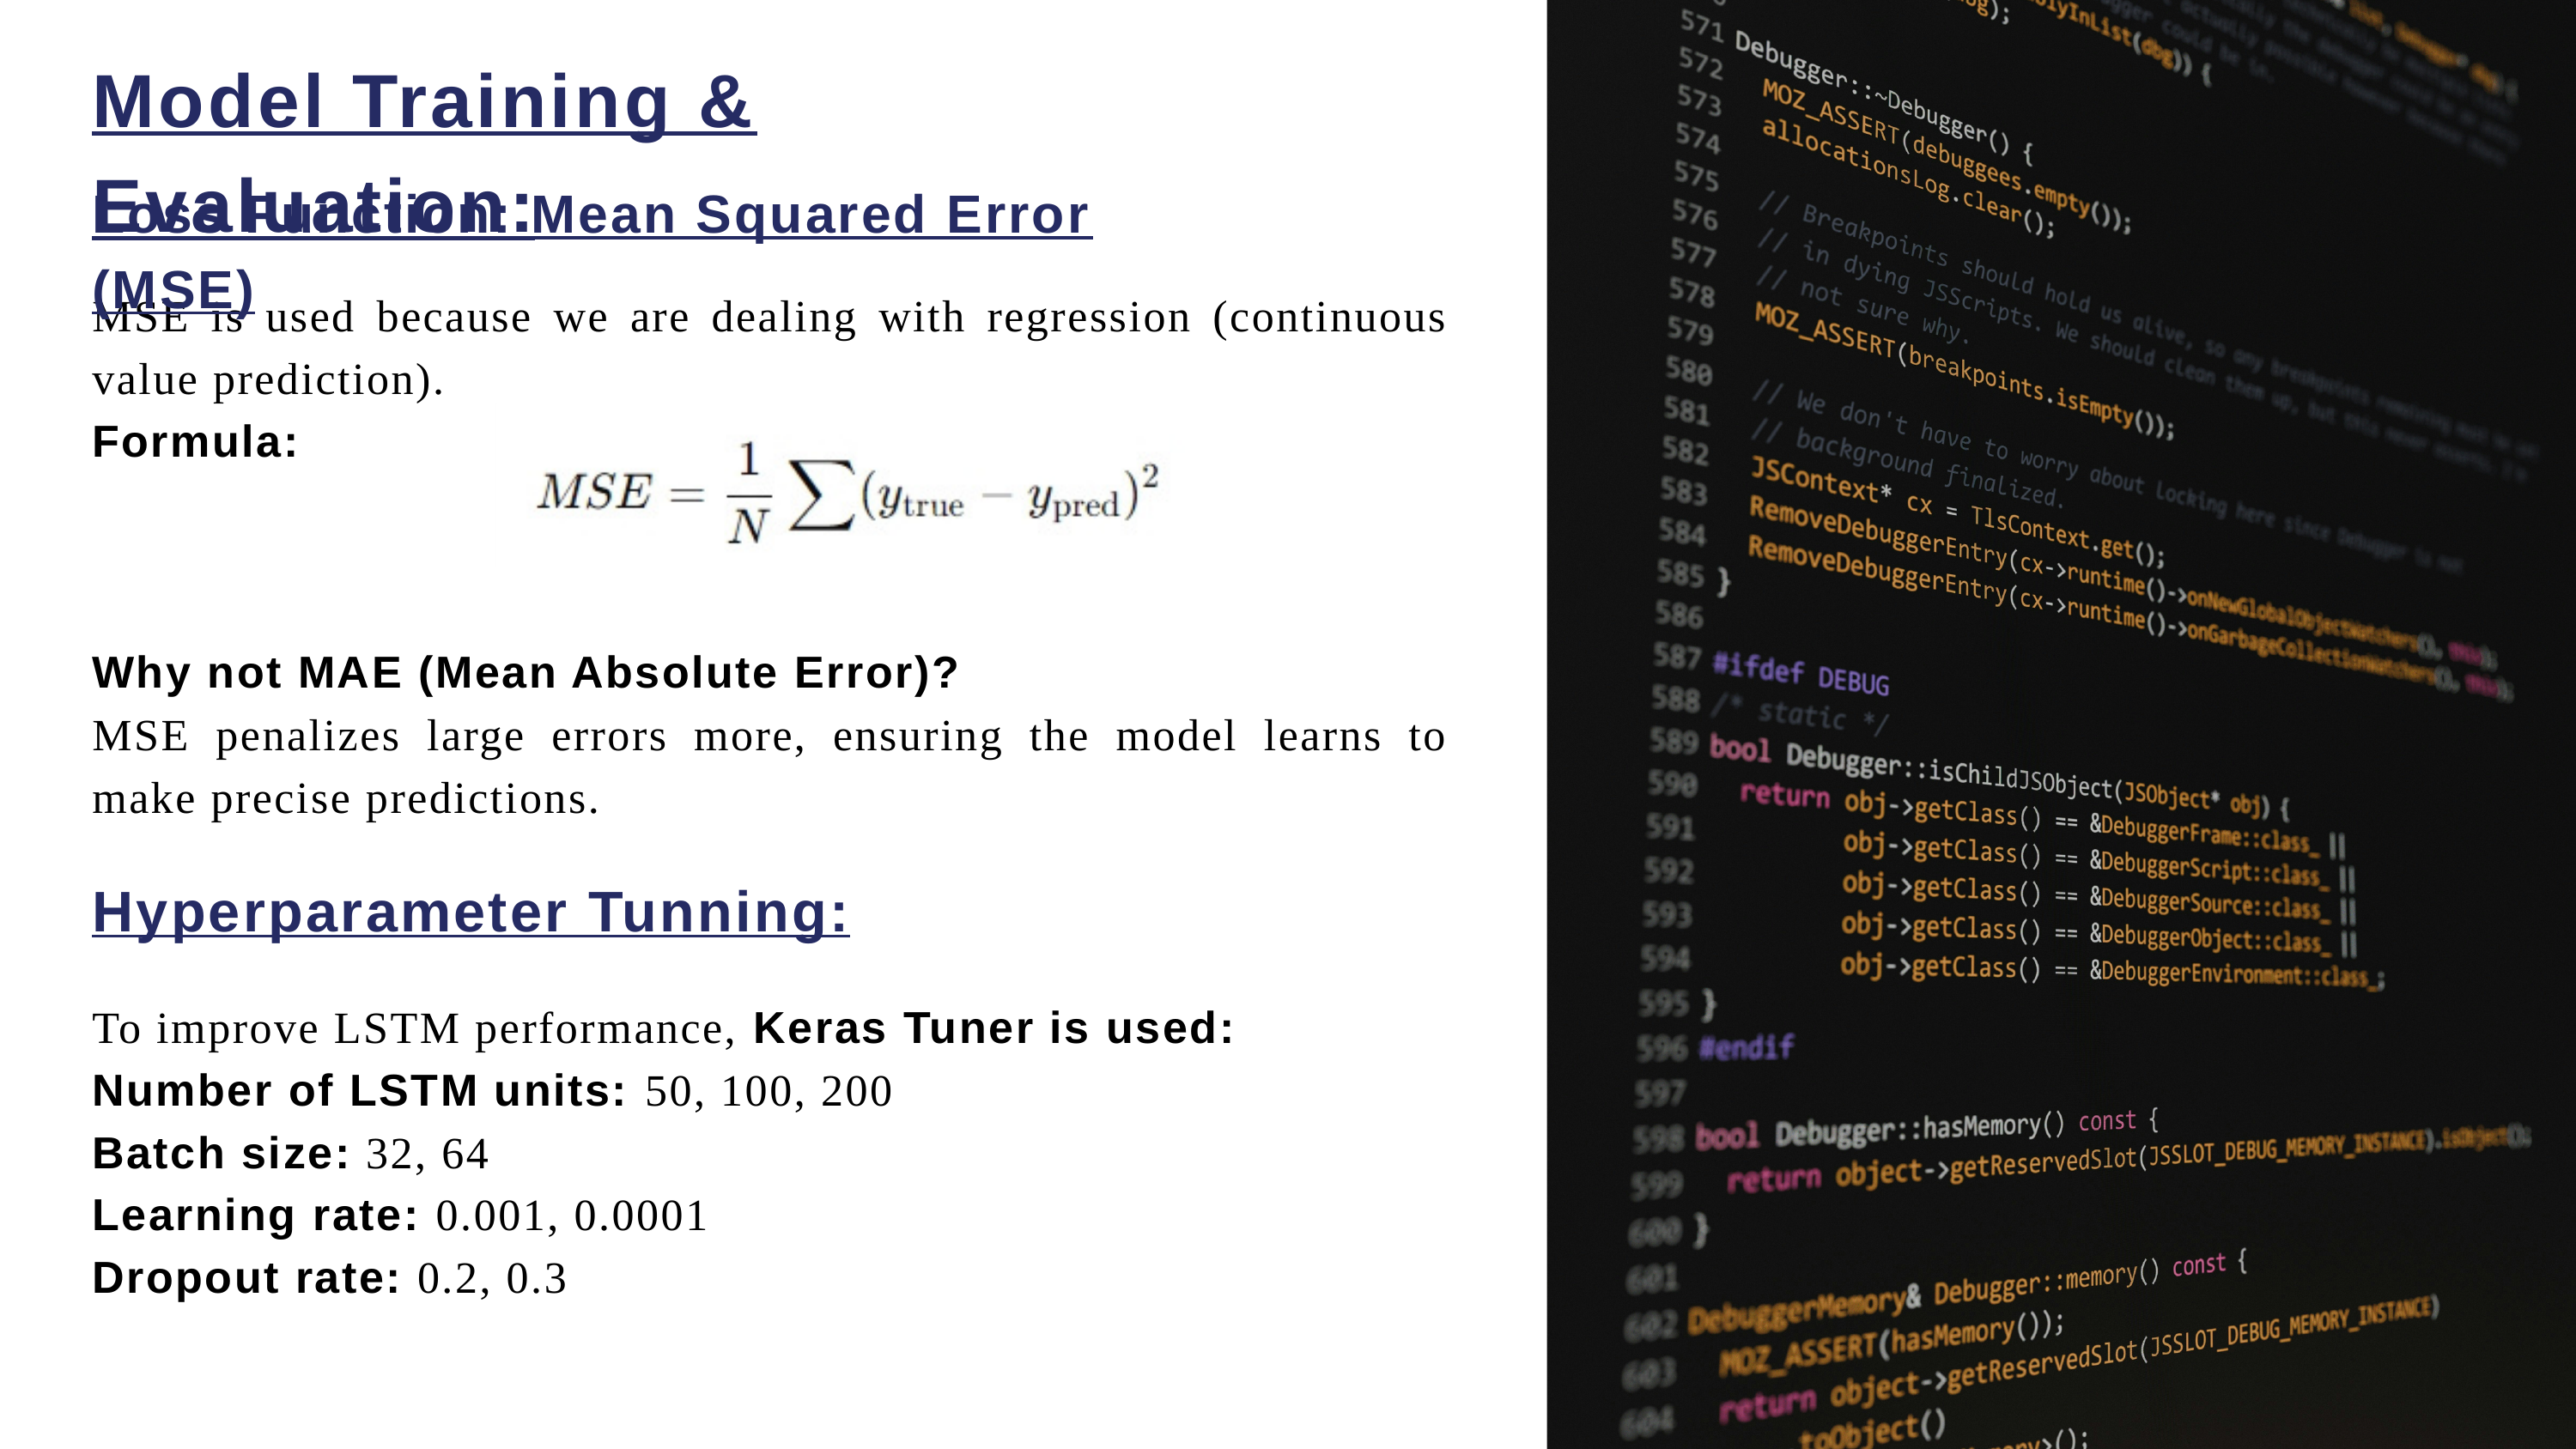

Model Training & Evaluation:
Loss Function: Mean Squared Error (MSE)
MSE is used because we are dealing with regression (continuous value prediction).
Formula:

Why not MAE (Mean Absolute Error)?
MSE penalizes large errors more, ensuring the model learns to make precise predictions.
Hyperparameter Tunning:
To improve LSTM performance, Keras Tuner is used:
Number of LSTM units: 50, 100, 200
Batch size: 32, 64
Learning rate: 0.001, 0.0001
Dropout rate: 0.2, 0.3